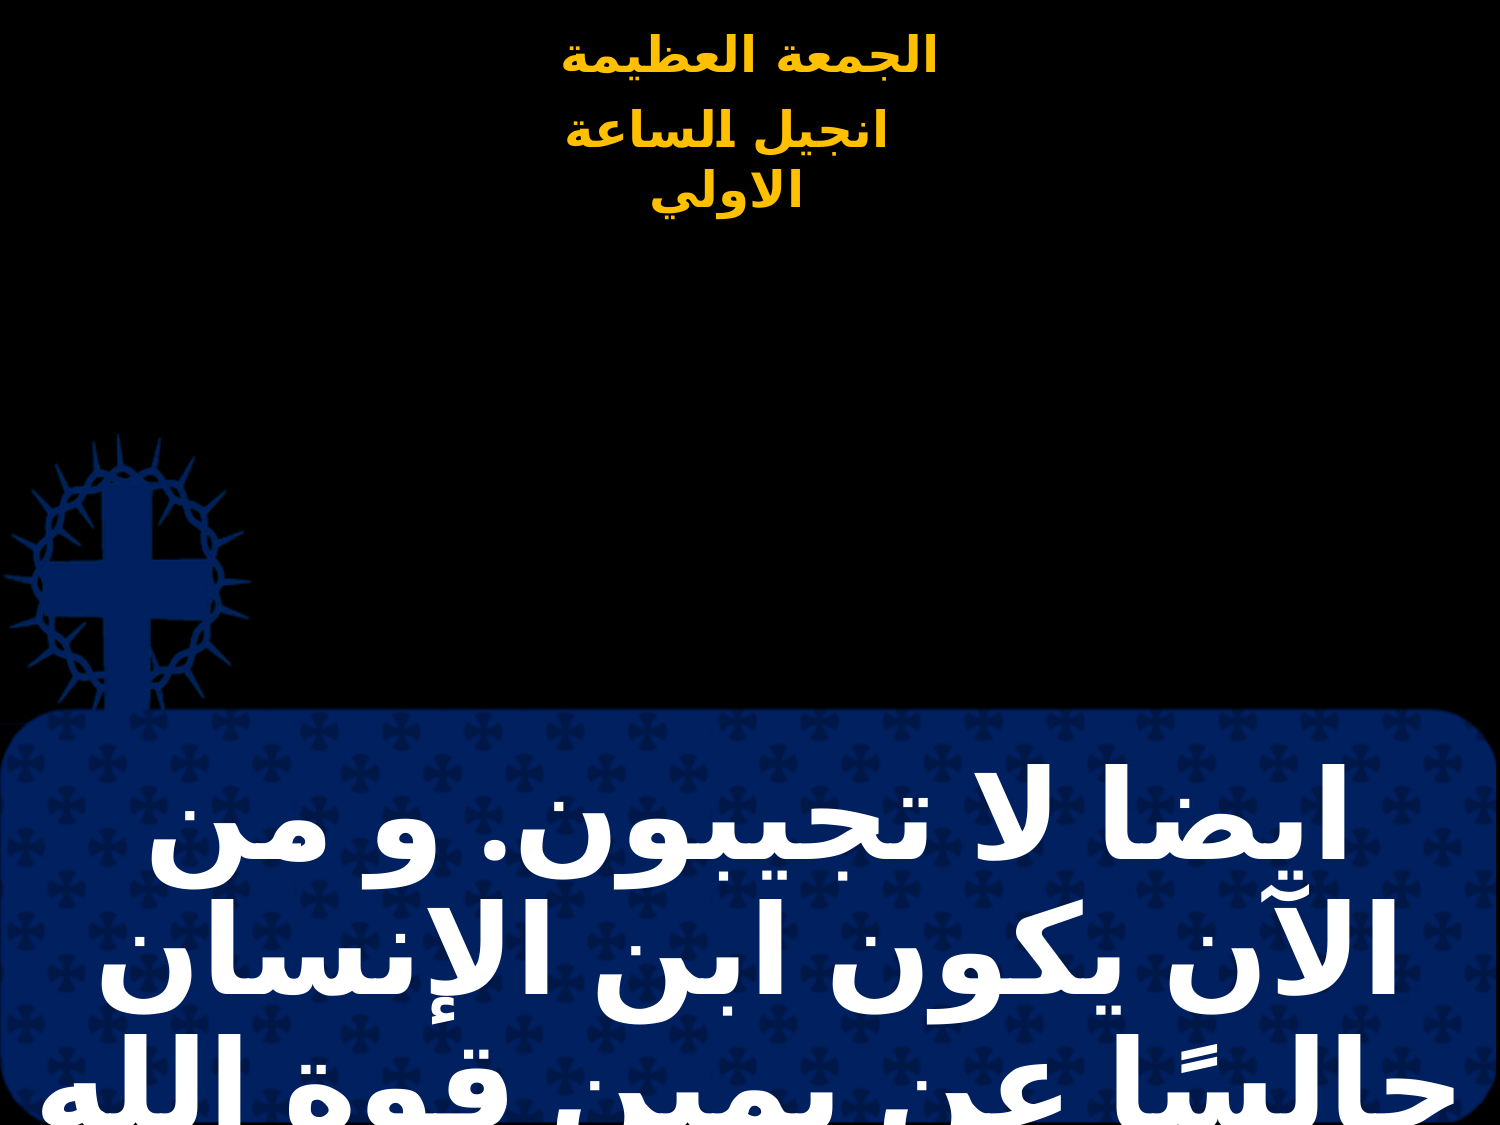

# ايضا لا تجيبون. و من الآن يكون ابن الإنسان جالسًا عن يمين قوة الله